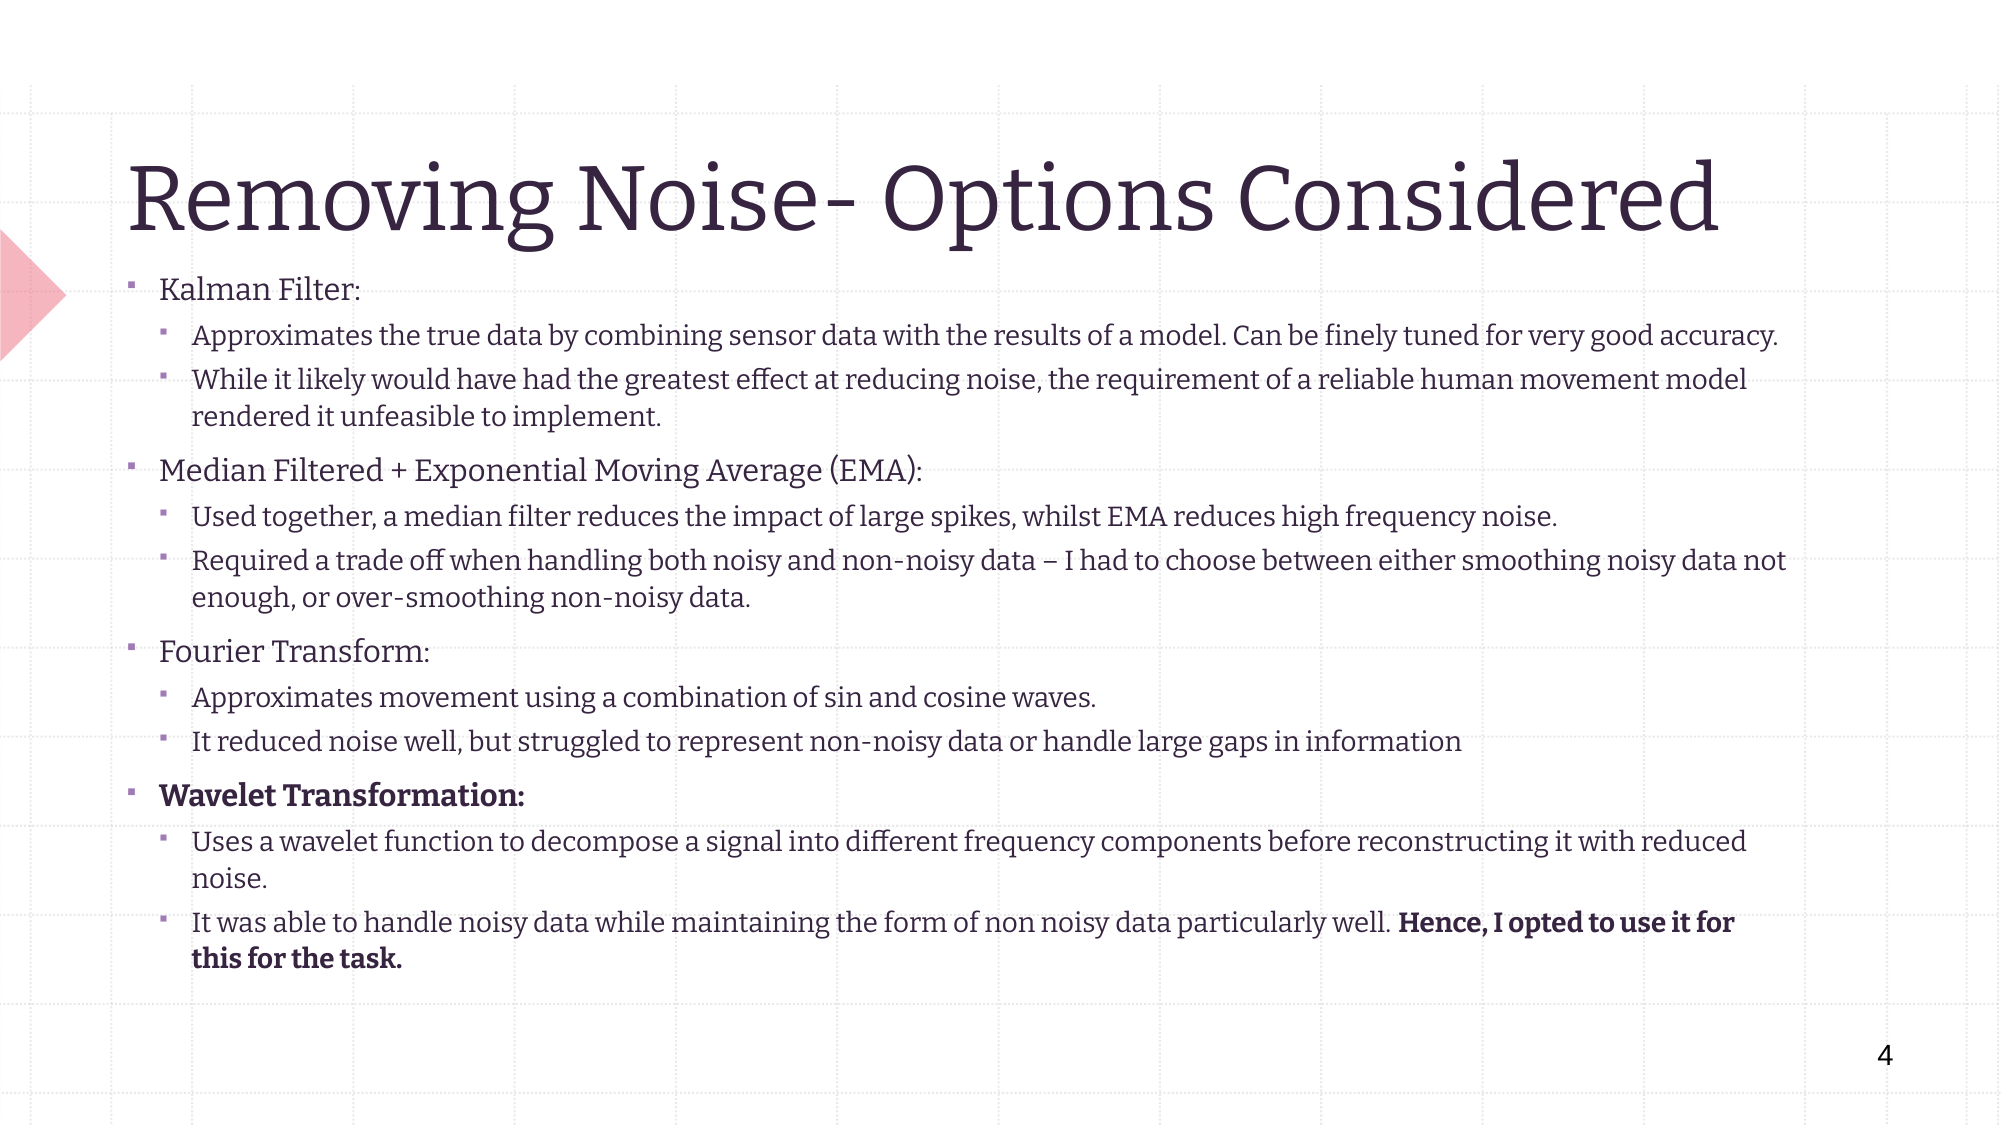

# Removing Noise- Options Considered
Kalman Filter:
Approximates the true data by combining sensor data with the results of a model. Can be finely tuned for very good accuracy.
While it likely would have had the greatest effect at reducing noise, the requirement of a reliable human movement model rendered it unfeasible to implement.
Median Filtered + Exponential Moving Average (EMA):
Used together, a median filter reduces the impact of large spikes, whilst EMA reduces high frequency noise.
Required a trade off when handling both noisy and non-noisy data – I had to choose between either smoothing noisy data not enough, or over-smoothing non-noisy data.
Fourier Transform:
Approximates movement using a combination of sin and cosine waves.
It reduced noise well, but struggled to represent non-noisy data or handle large gaps in information
Wavelet Transformation:
Uses a wavelet function to decompose a signal into different frequency components before reconstructing it with reduced noise.
It was able to handle noisy data while maintaining the form of non noisy data particularly well. Hence, I opted to use it for this for the task.

4